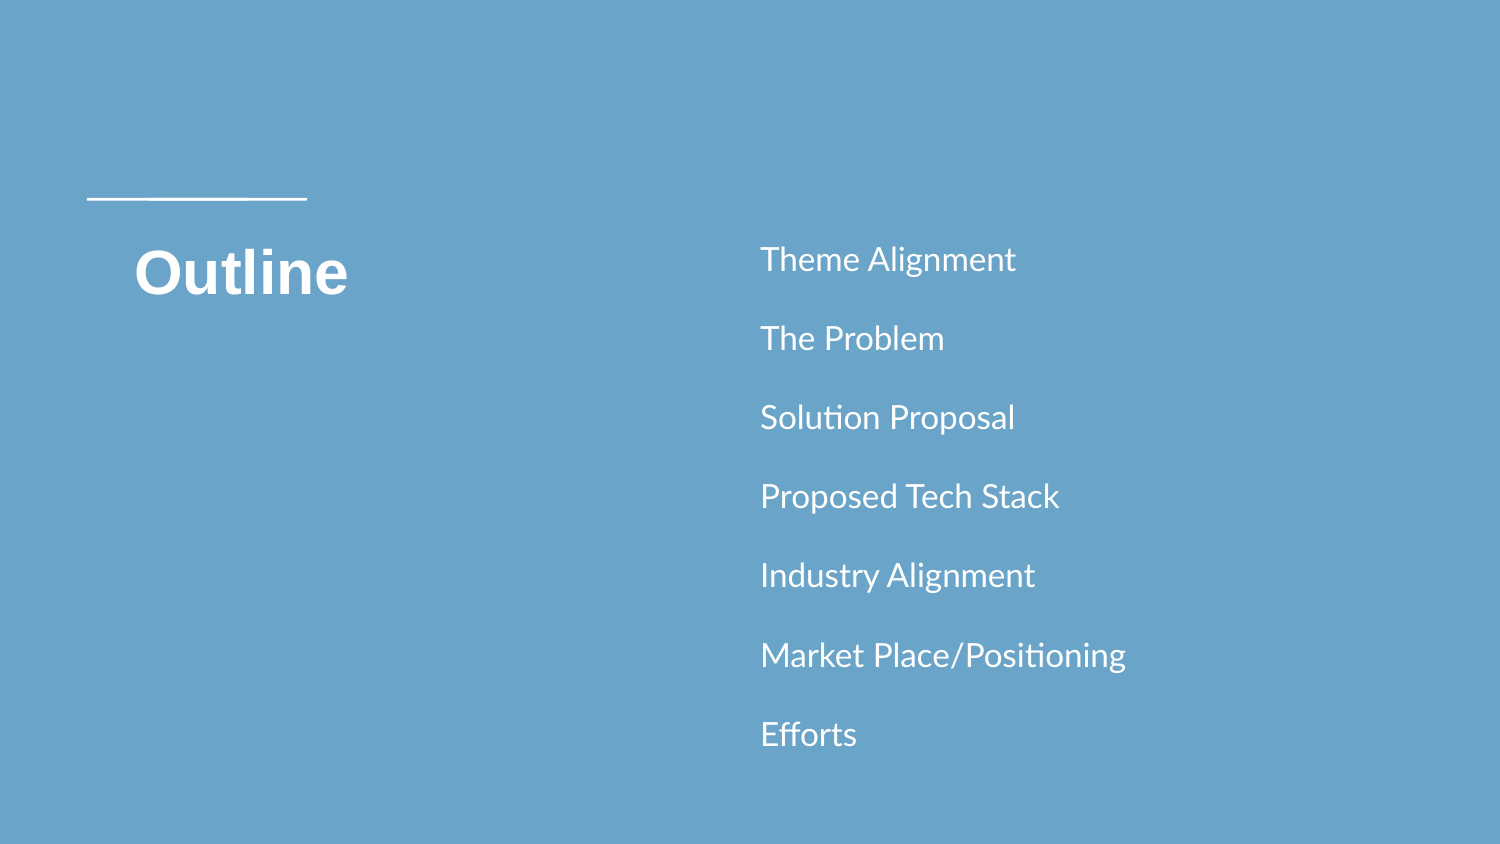

# Outline
Theme Alignment
The Problem
Solution Proposal
Proposed Tech Stack
Industry Alignment
Market Place/Positioning
Efforts